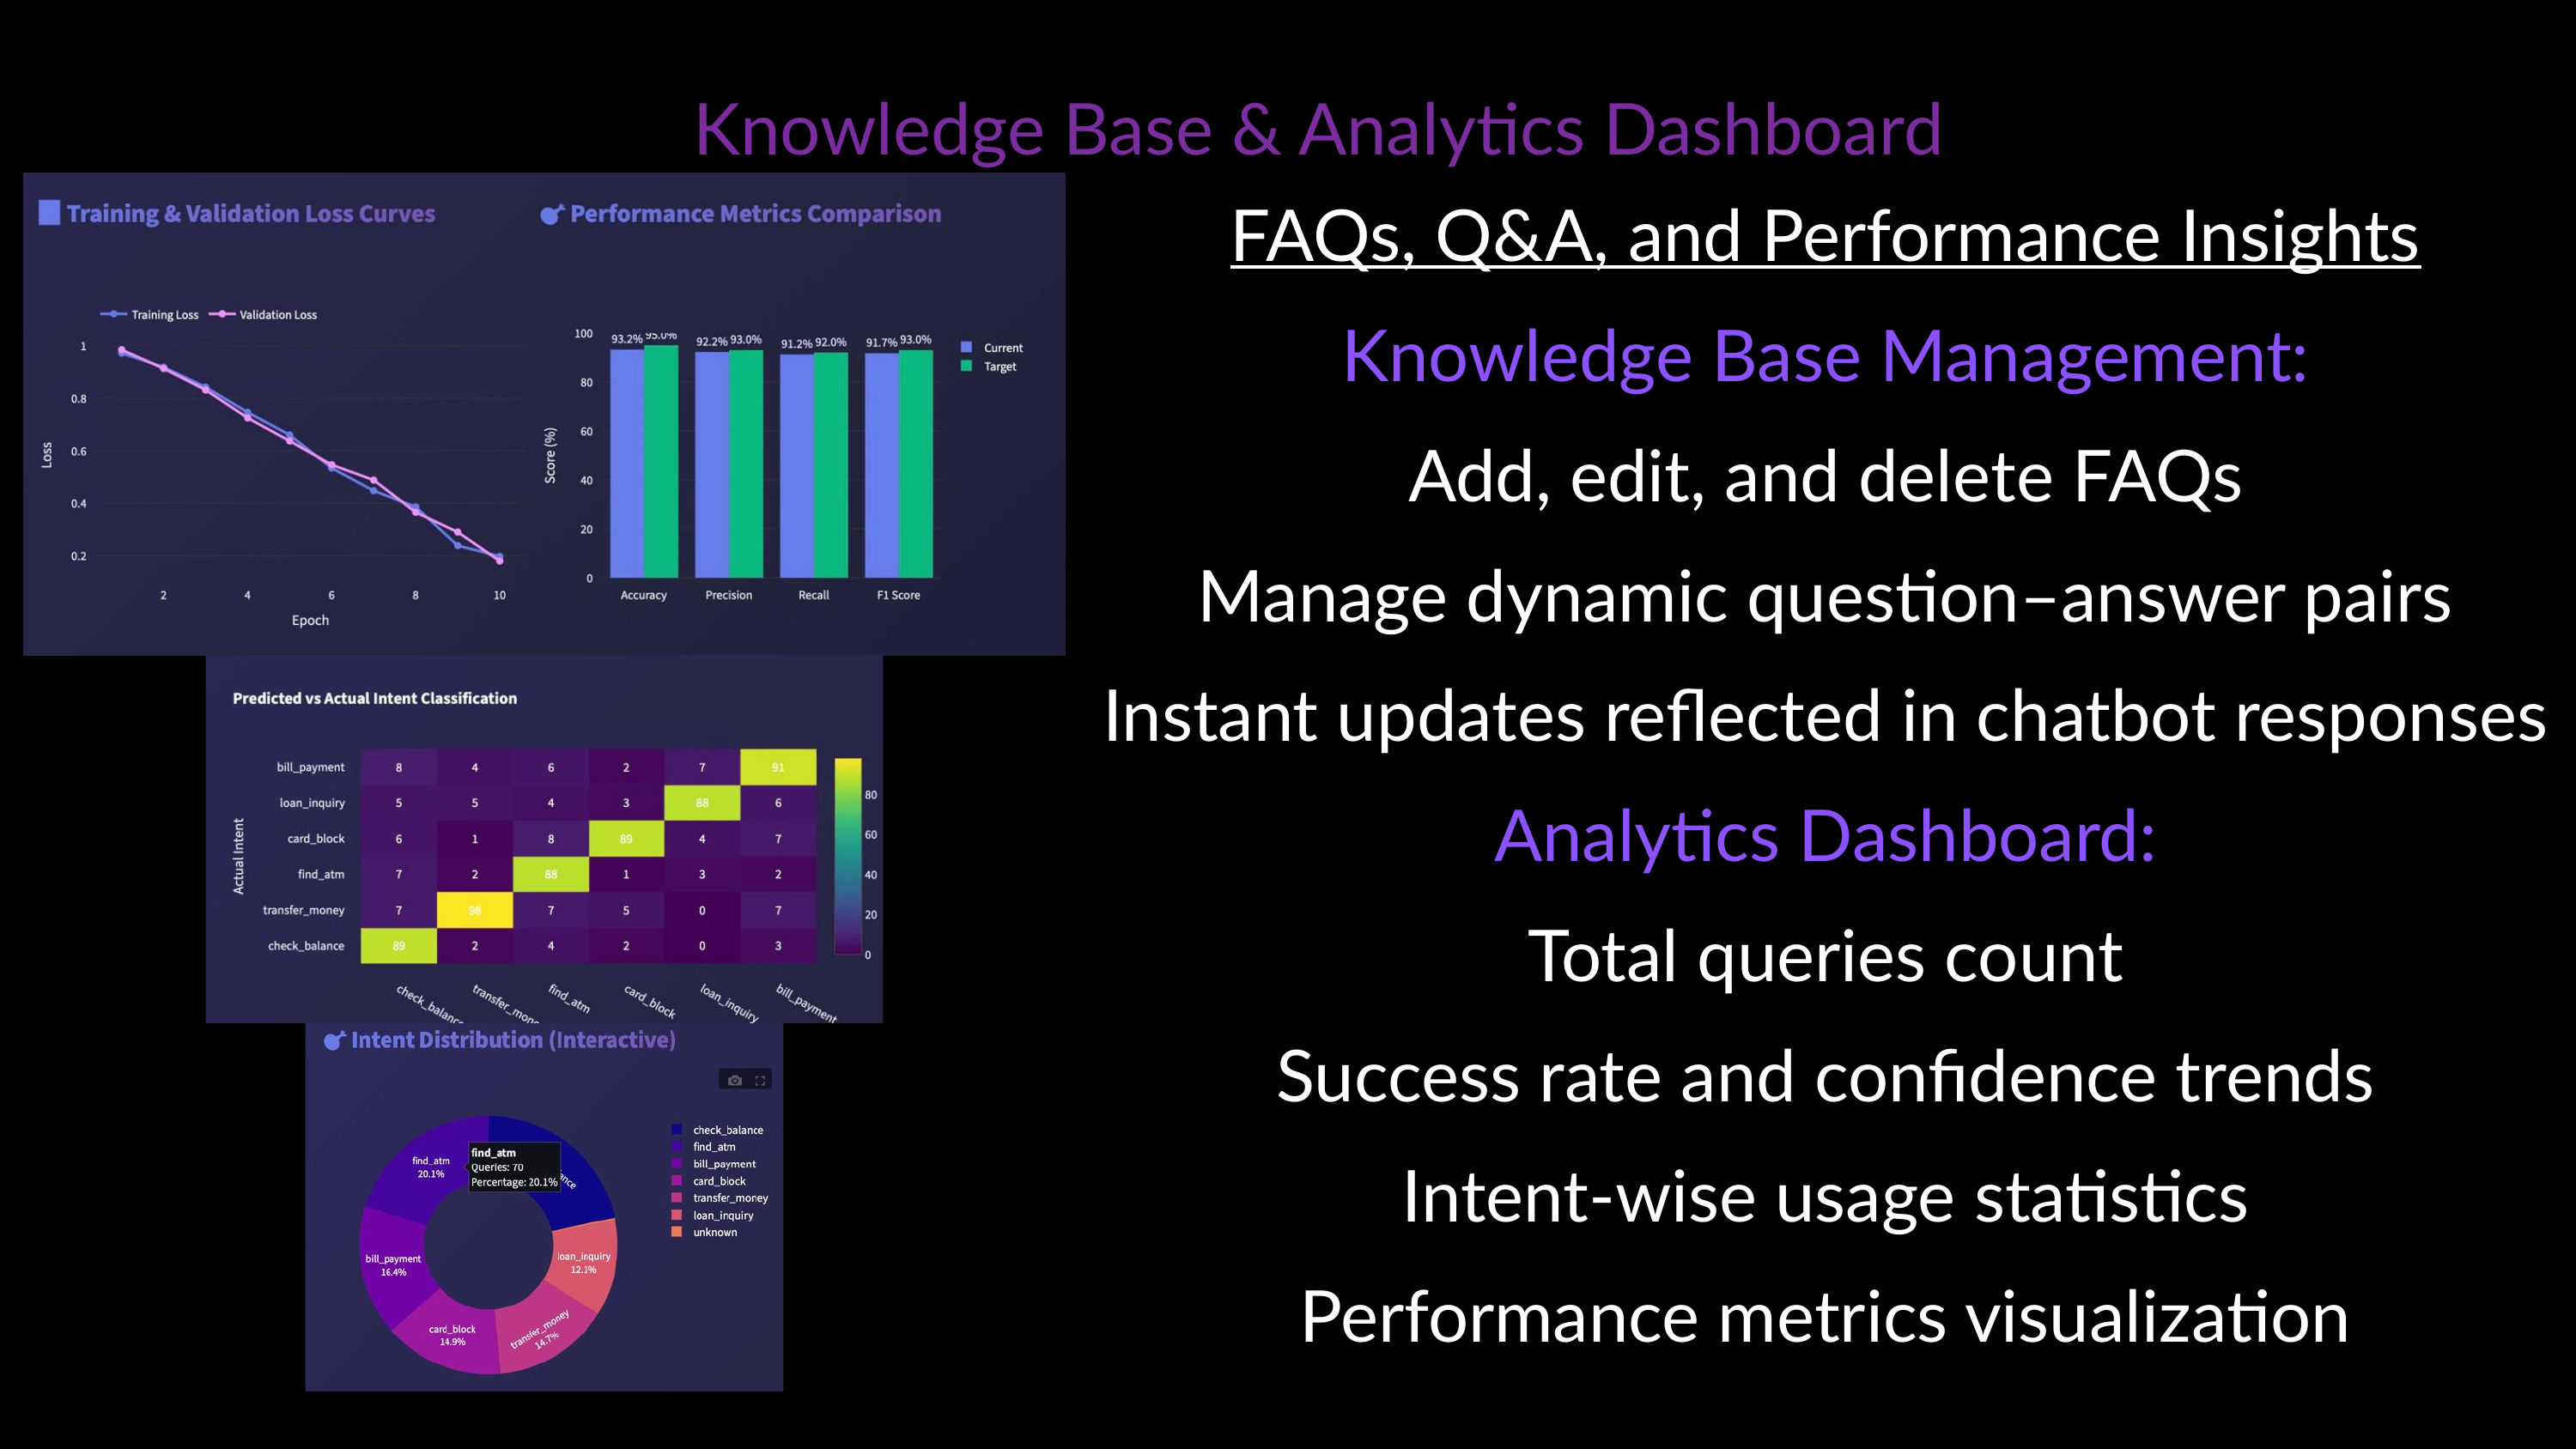

Knowledge Base & Analytics Dashboard
FAQs, Q&A, and Performance Insights
Knowledge Base Management:
Add, edit, and delete FAQs
Manage dynamic question–answer pairs
Instant updates reflected in chatbot responses
Analytics Dashboard:
Total queries count
Success rate and confidence trends
Intent-wise usage statistics
Performance metrics visualization